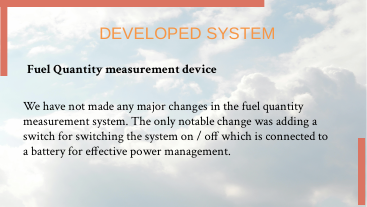

DEVELOPED SYSTEM
Fuel Quantity measurement device
We have not made any major changes in the fuel quantity measurement system. The only notable change was adding a switch for switching the system on / off which is connected to a battery for effective power management.